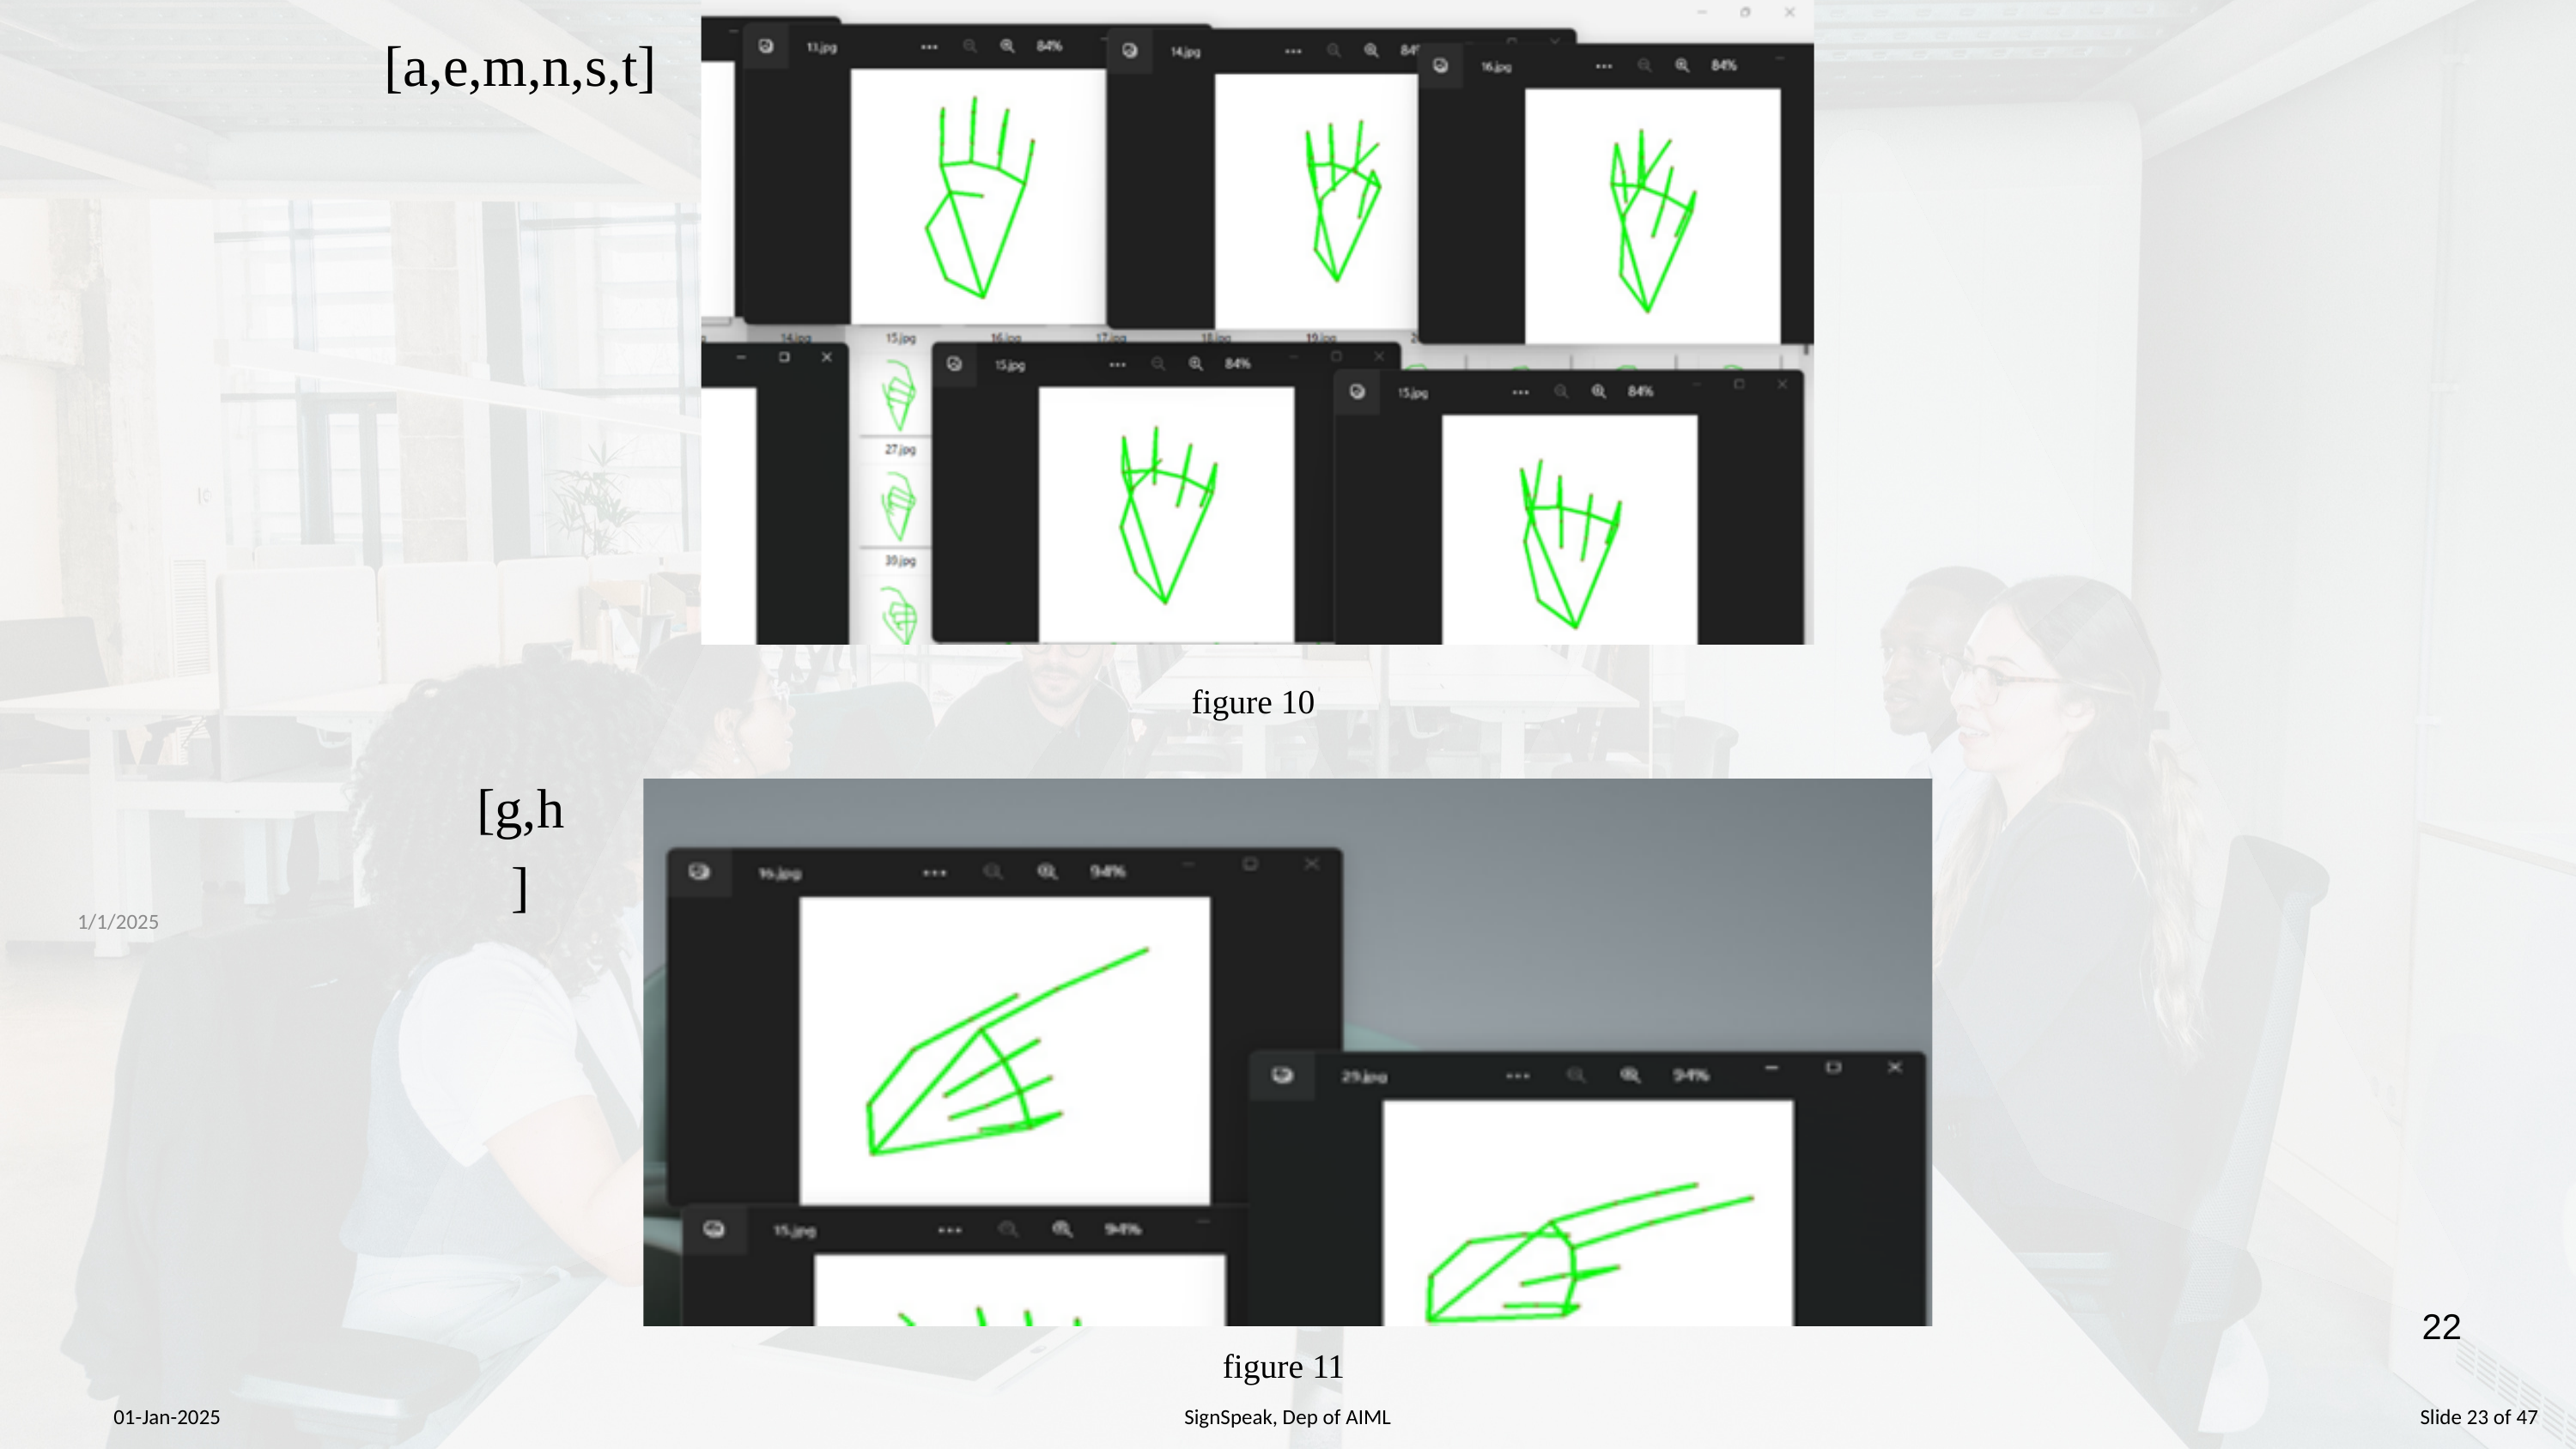

[a,e,m,n,s,t]

figure 10
[g,h]

1/1/2025
SignSpeak, Dep of AIML
22
figure 11
01-Jan-2025
SignSpeak, Dep of AIML
Slide 23 of 47